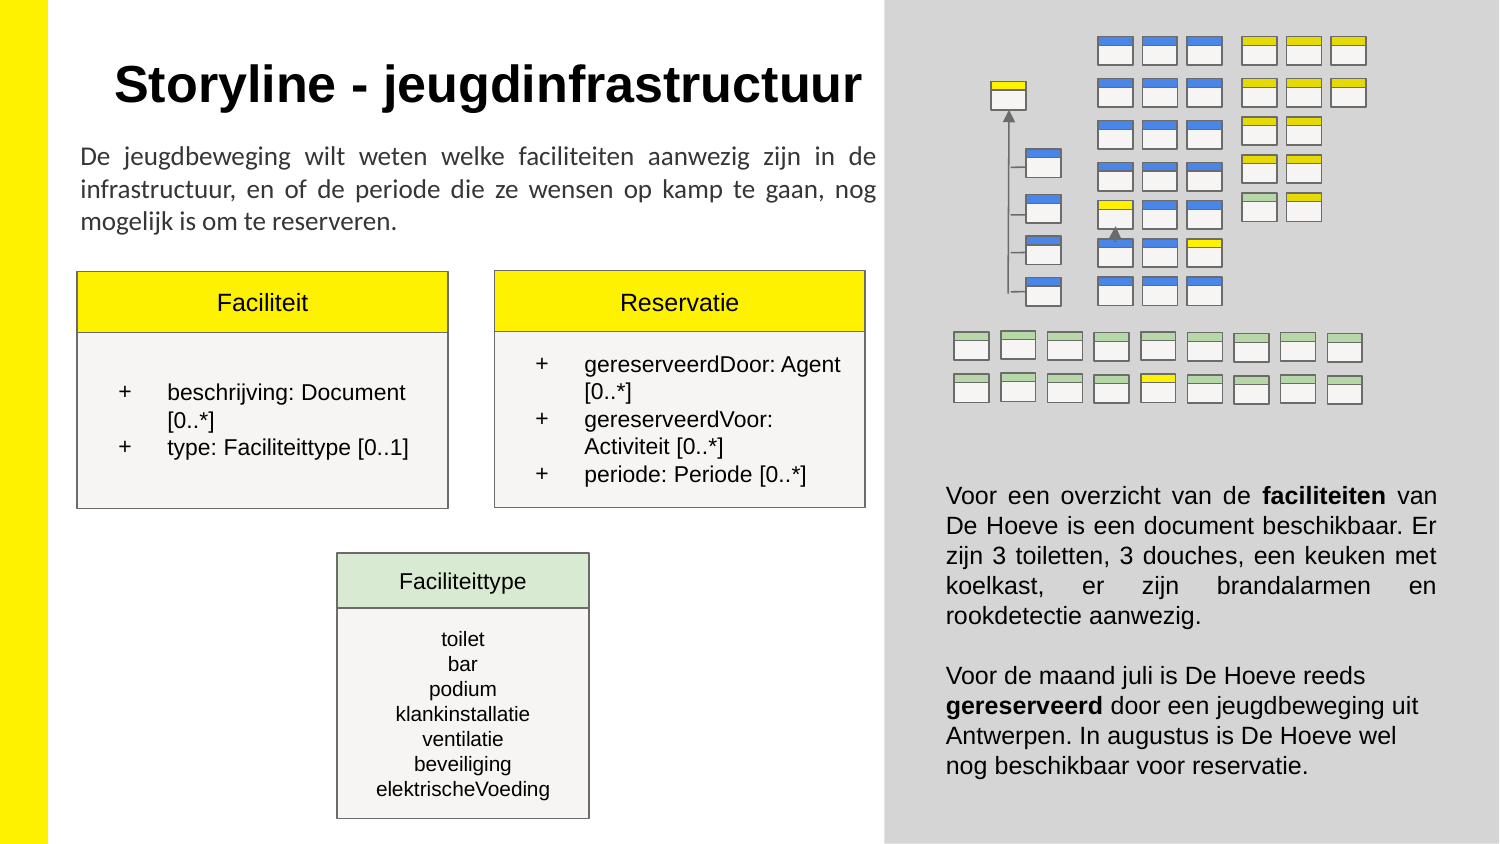

Storyline - jeugdinfrastructuur

De jeugdbeweging wilt weten welke faciliteiten aanwezig zijn in de infrastructuur, en of de periode die ze wensen op kamp te gaan, nog mogelijk is om te reserveren.

Reservatie
Faciliteit

gereserveerdDoor: Agent [0..*]
gereserveerdVoor: Activiteit [0..*]
periode: Periode [0..*]
beschrijving: Document [0..*]
type: Faciliteittype [0..1]

Voor een overzicht van de faciliteiten van De Hoeve is een document beschikbaar. Er zijn 3 toiletten, 3 douches, een keuken met koelkast, er zijn brandalarmen en rookdetectie aanwezig.

Voor de maand juli is De Hoeve reeds gereserveerd door een jeugdbeweging uit Antwerpen. In augustus is De Hoeve wel nog beschikbaar voor reservatie.

Faciliteittype
toilet
bar
podium
klankinstallatie
ventilatie
beveiliging
elektrischeVoeding